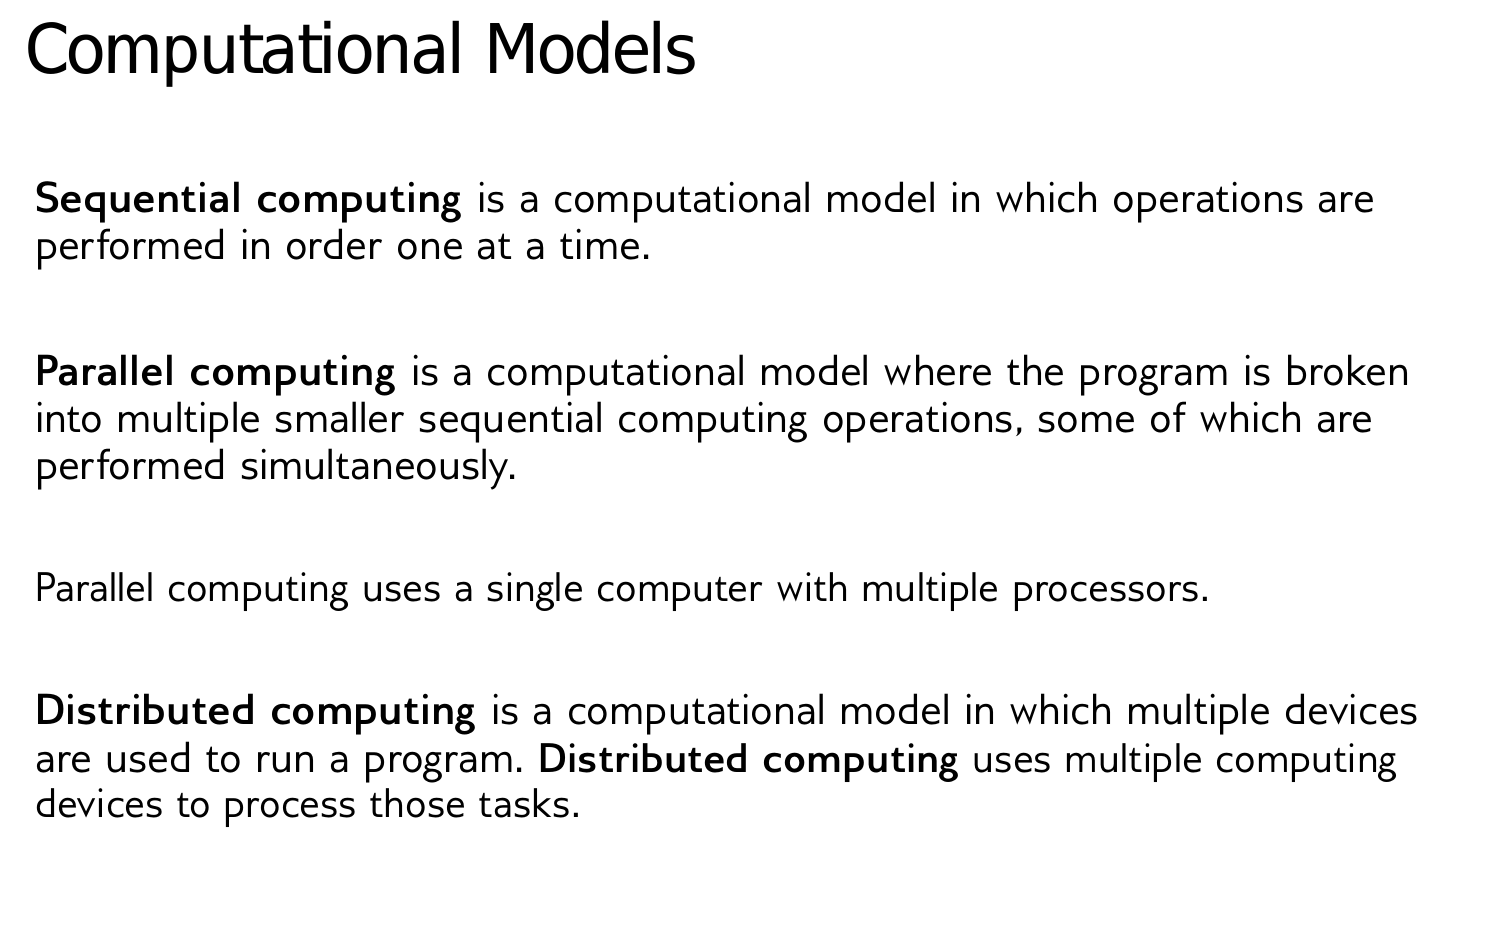

# Computational Models

Sequential computing is a computational model in which operations are performed in order one at a time.

Parallel computing is a computational model where the program is broken into multiple smaller sequential computing operations, some of which are performed simultaneously.

Parallel computing uses a single computer with multiple processors.

Distributed computing is a computational model in which multiple devices are used to run a program. Distributed computing uses multiple computing devices to process those tasks.